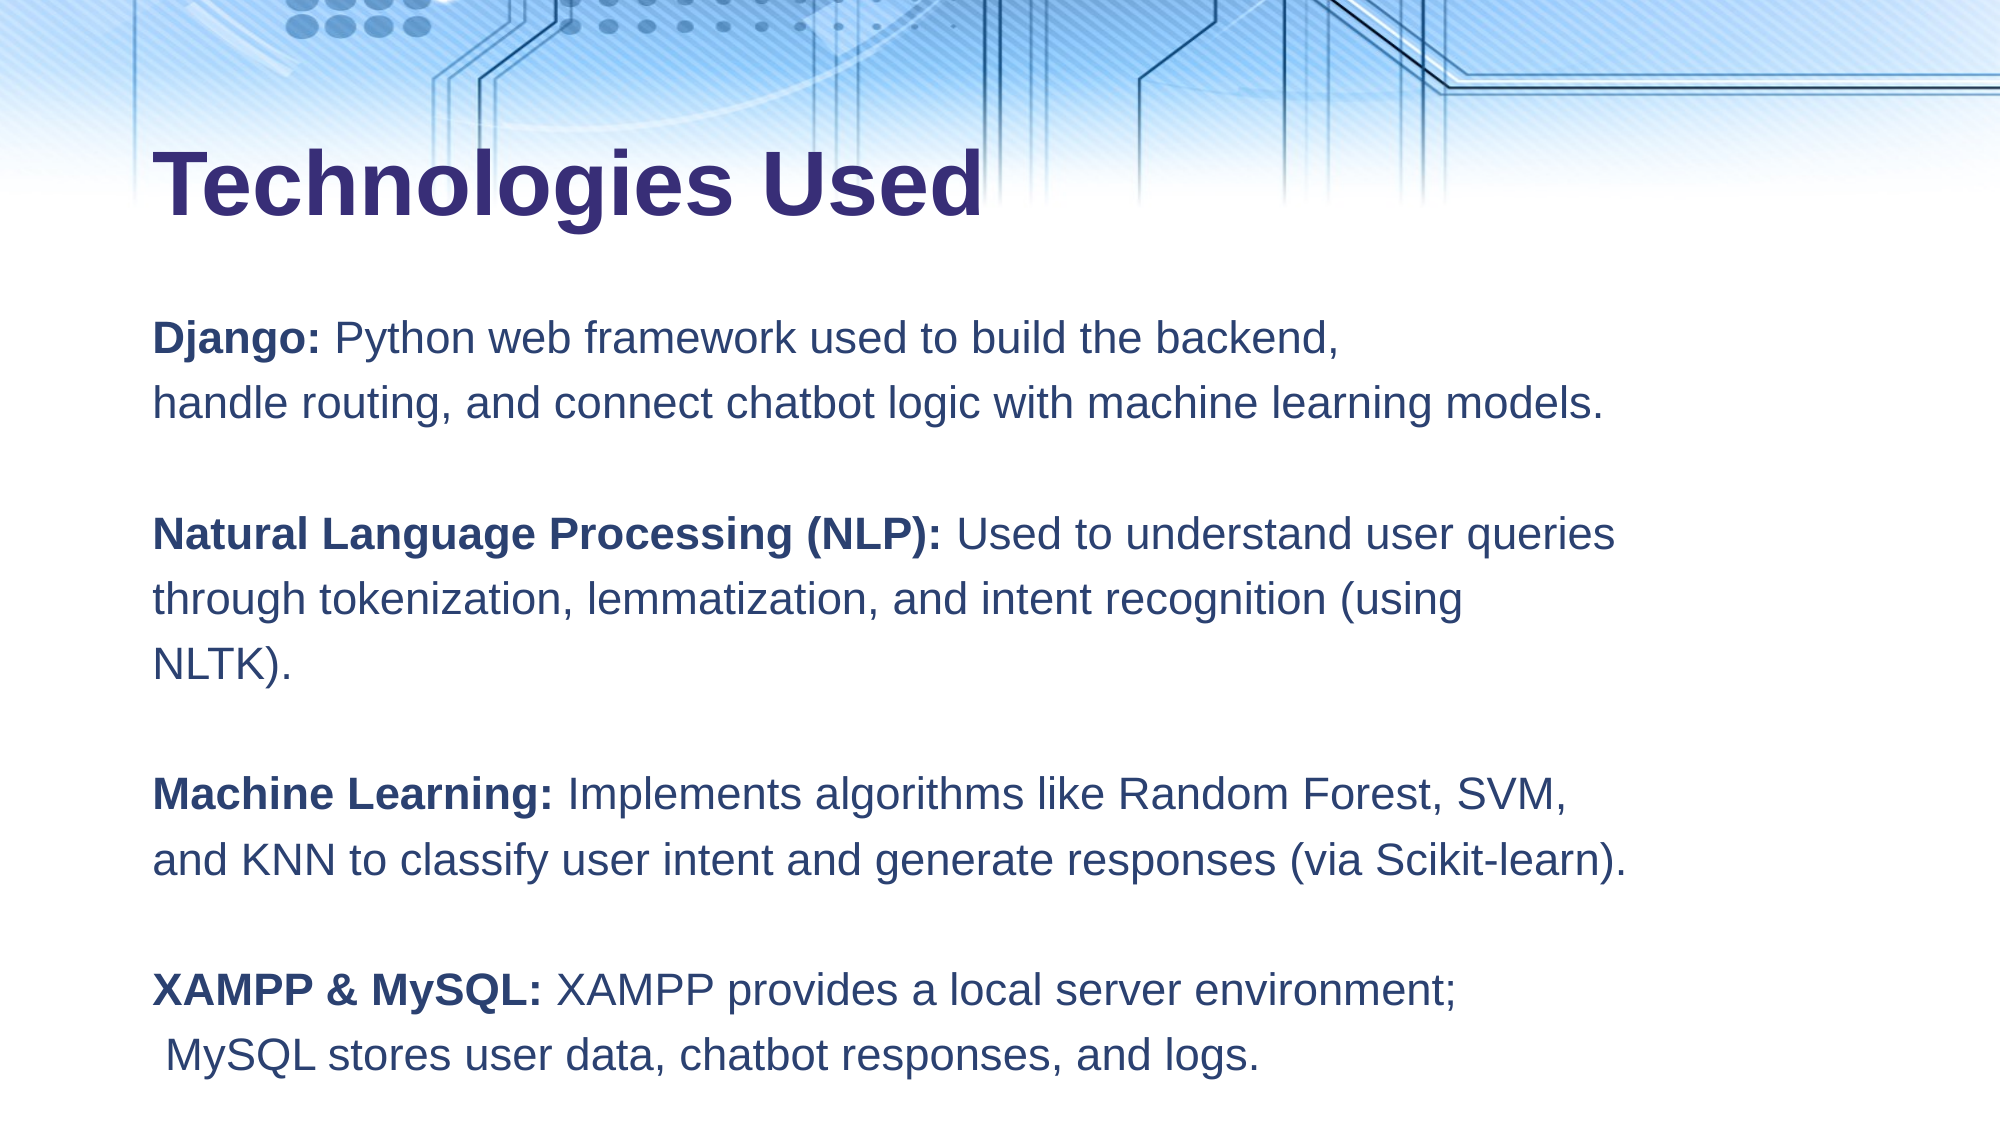

# Technologies Used
Django: Python web framework used to build the backend,
handle routing, and connect chatbot logic with machine learning models.

Natural Language Processing (NLP): Used to understand user queries
through tokenization, lemmatization, and intent recognition (using
NLTK).

Machine Learning: Implements algorithms like Random Forest, SVM,
and KNN to classify user intent and generate responses (via Scikit-learn).

XAMPP & MySQL: XAMPP provides a local server environment;
 MySQL stores user data, chatbot responses, and logs.